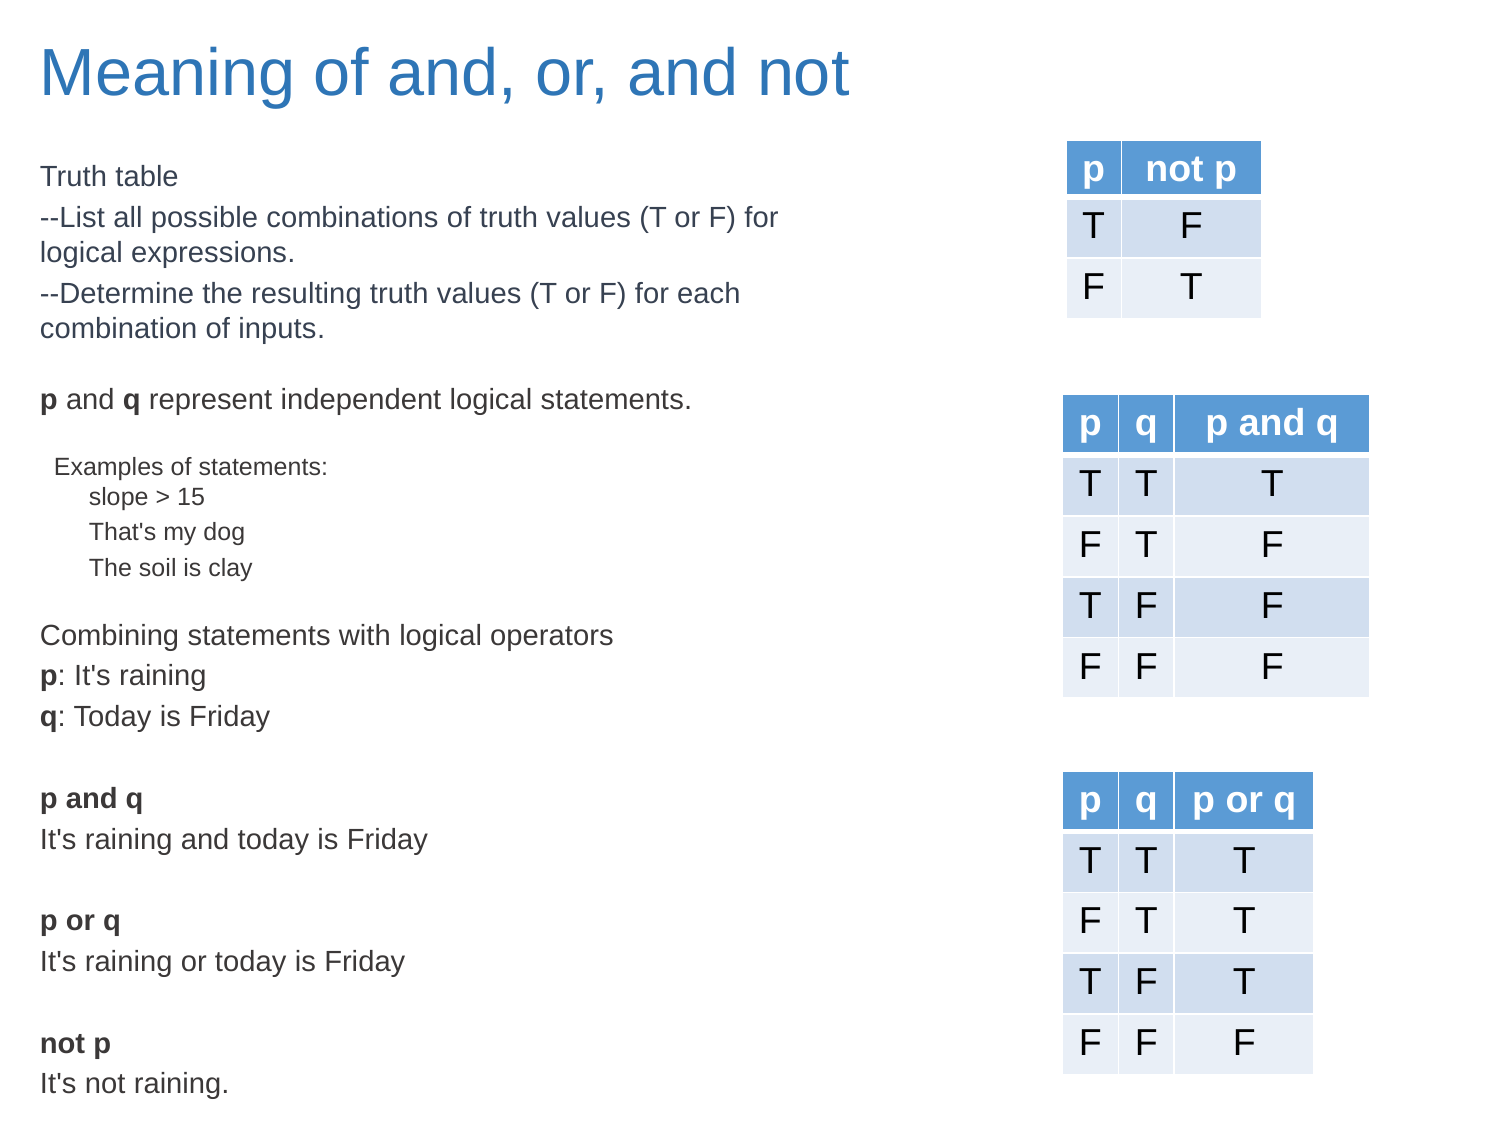

# Meaning of and, or, and not
| p | not p |
| --- | --- |
| T | F |
| F | T |
Truth table
--List all possible combinations of truth values (T or F) for logical expressions.
--Determine the resulting truth values (T or F) for each combination of inputs.

p and q represent independent logical statements.
  Examples of statements:
       slope > 15
       That's my dog
       The soil is clay
Combining statements with logical operators
p: It's raining
q: Today is Friday

p and q
It's raining and today is Friday

p or q
It's raining or today is Friday

not p
It's not raining.

| p | q | p and q |
| --- | --- | --- |
| T | T | T |
| F | T | F |
| T | F | F |
| F | F | F |
| p | q | p or q |
| --- | --- | --- |
| T | T | T |
| F | T | T |
| T | F | T |
| F | F | F |